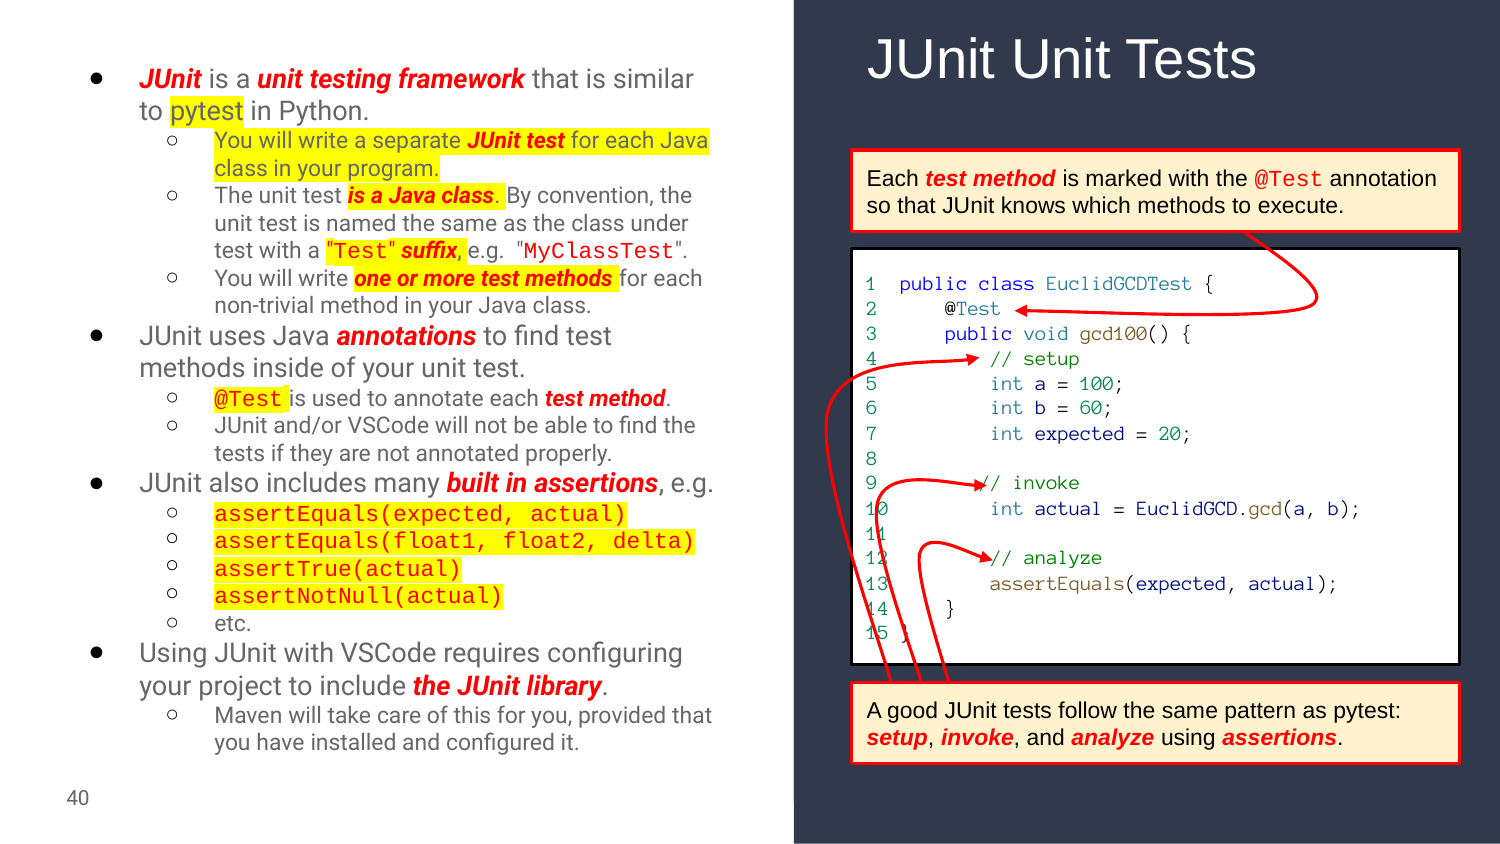

# JUnit Unit Tests
JUnit is a unit testing framework that is similar to pytest in Python.
You will write a separate JUnit test for each Java class in your program.
The unit test is a Java class. By convention, the unit test is named the same as the class under test with a "Test" suffix, e.g.  "MyClassTest".
You will write one or more test methods for each non-trivial method in your Java class.
JUnit uses Java annotations to find test methods inside of your unit test.
@Test is used to annotate each test method.
JUnit and/or VSCode will not be able to find the tests if they are not annotated properly.
JUnit also includes many built in assertions, e.g.
assertEquals(expected, actual)
assertEquals(float1, float2, delta)
assertTrue(actual)
assertNotNull(actual)
etc.
Using JUnit with VSCode requires configuring your project to include the JUnit library.
Maven will take care of this for you, provided that you have installed and configured it.
Each test method is marked with the @Test annotation so that JUnit knows which methods to execute.

1  public class EuclidGCDTest {
2      @Test
3      public void gcd100() {
4          // setup
5          int a = 100;
6          int b = 60;
7          int expected = 20;
8
9         // invoke
10         int actual = EuclidGCD.gcd(a, b);
11
12         // analyze
13         assertEquals(expected, actual);
14     }
15 }

A good JUnit tests follow the same pattern as pytest: setup, invoke, and analyze using assertions.
40